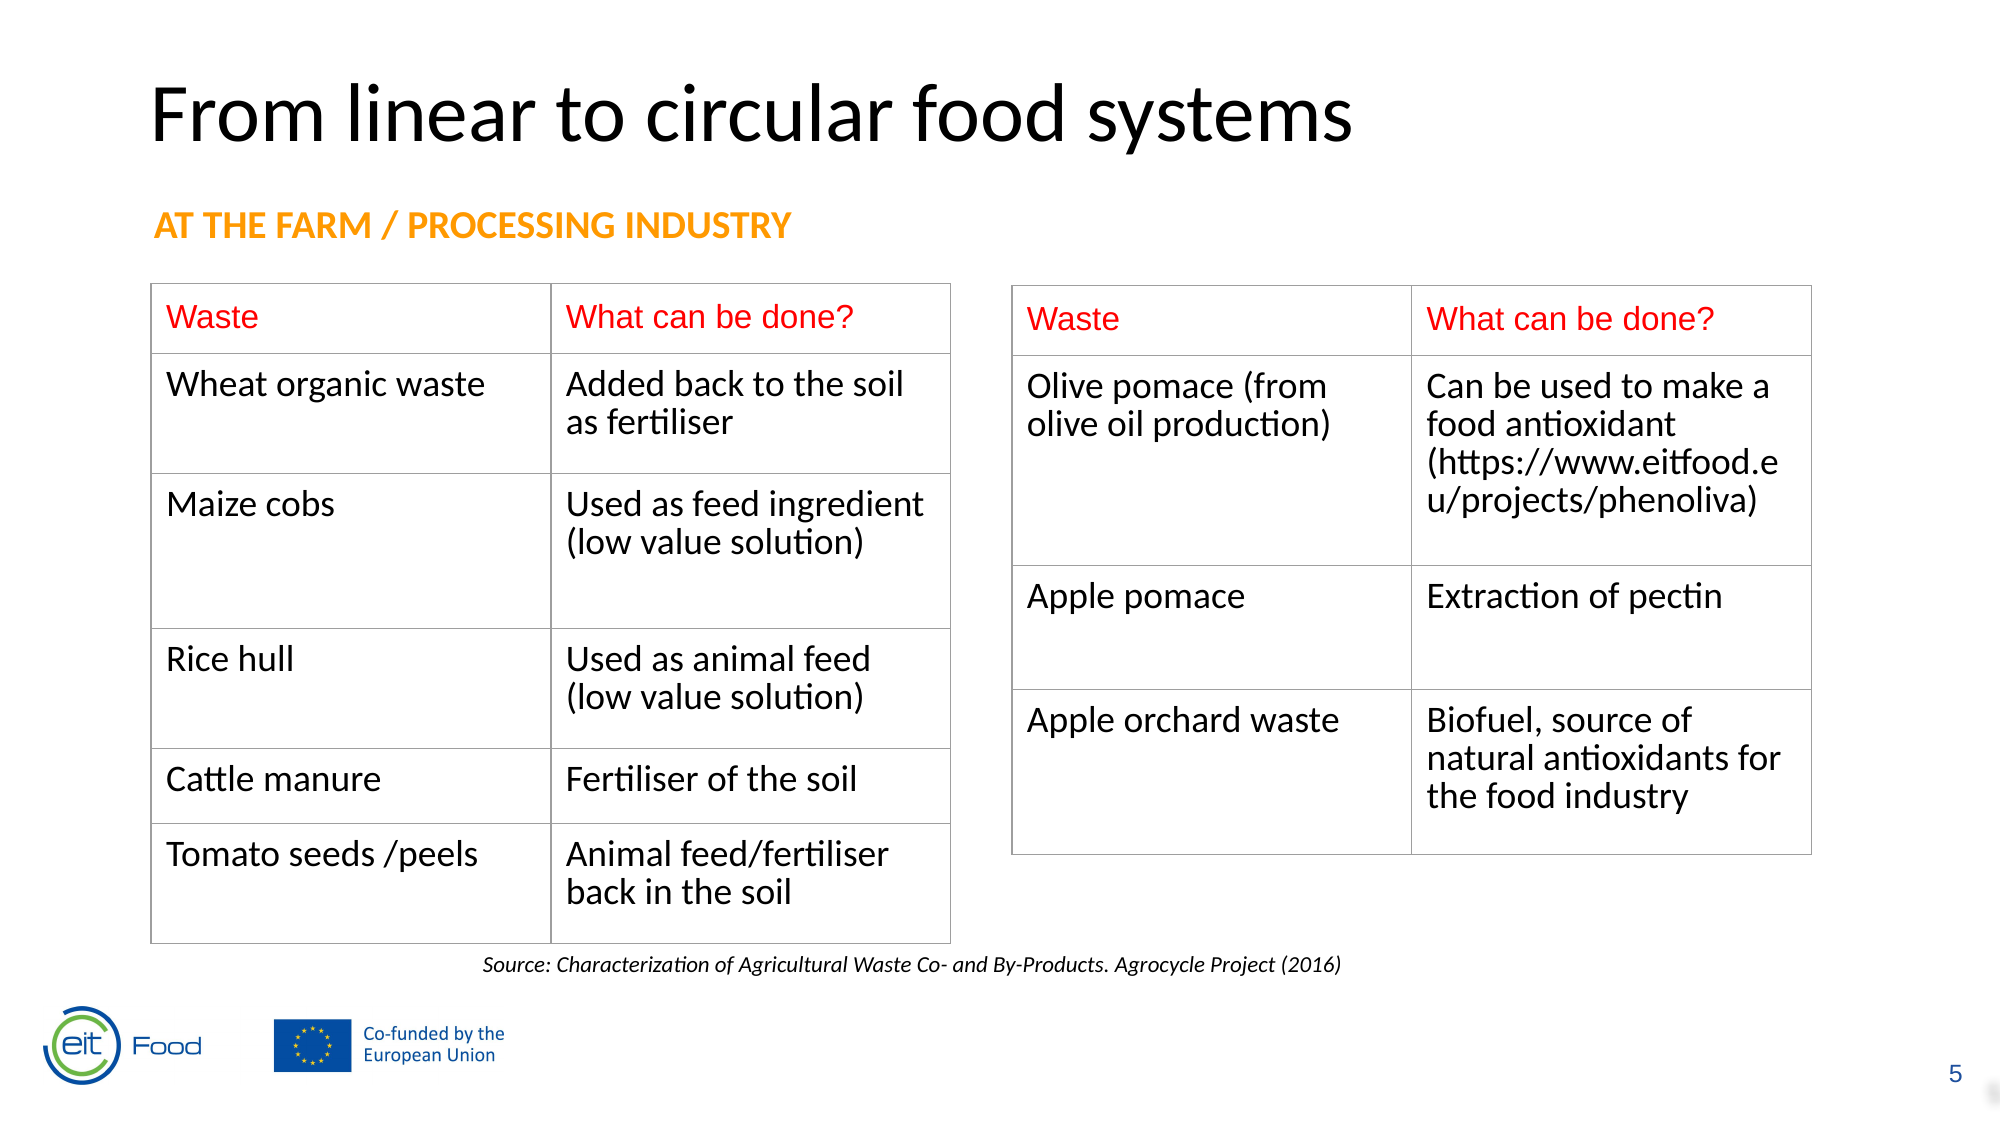

From linear to circular food systems

AT THE FARM / PROCESSING INDUSTRY
| Waste | What can be done? |
| --- | --- |
| Wheat organic waste | Added back to the soil as fertiliser |
| Maize cobs | Used as feed ingredient (low value solution) |
| Rice hull | Used as animal feed (low value solution) |
| Cattle manure | Fertiliser of the soil |
| Tomato seeds /peels | Animal feed/fertiliser back in the soil |
| Waste | What can be done? |
| --- | --- |
| Olive pomace (from olive oil production) | Can be used to make a food antioxidant (https://www.eitfood.eu/projects/phenoliva) |
| Apple pomace | Extraction of pectin |
| Apple orchard waste | Biofuel, source of natural antioxidants for the food industry |
Source: Characterization of Agricultural Waste Co- and By-Products. Agrocycle Project (2016)
5